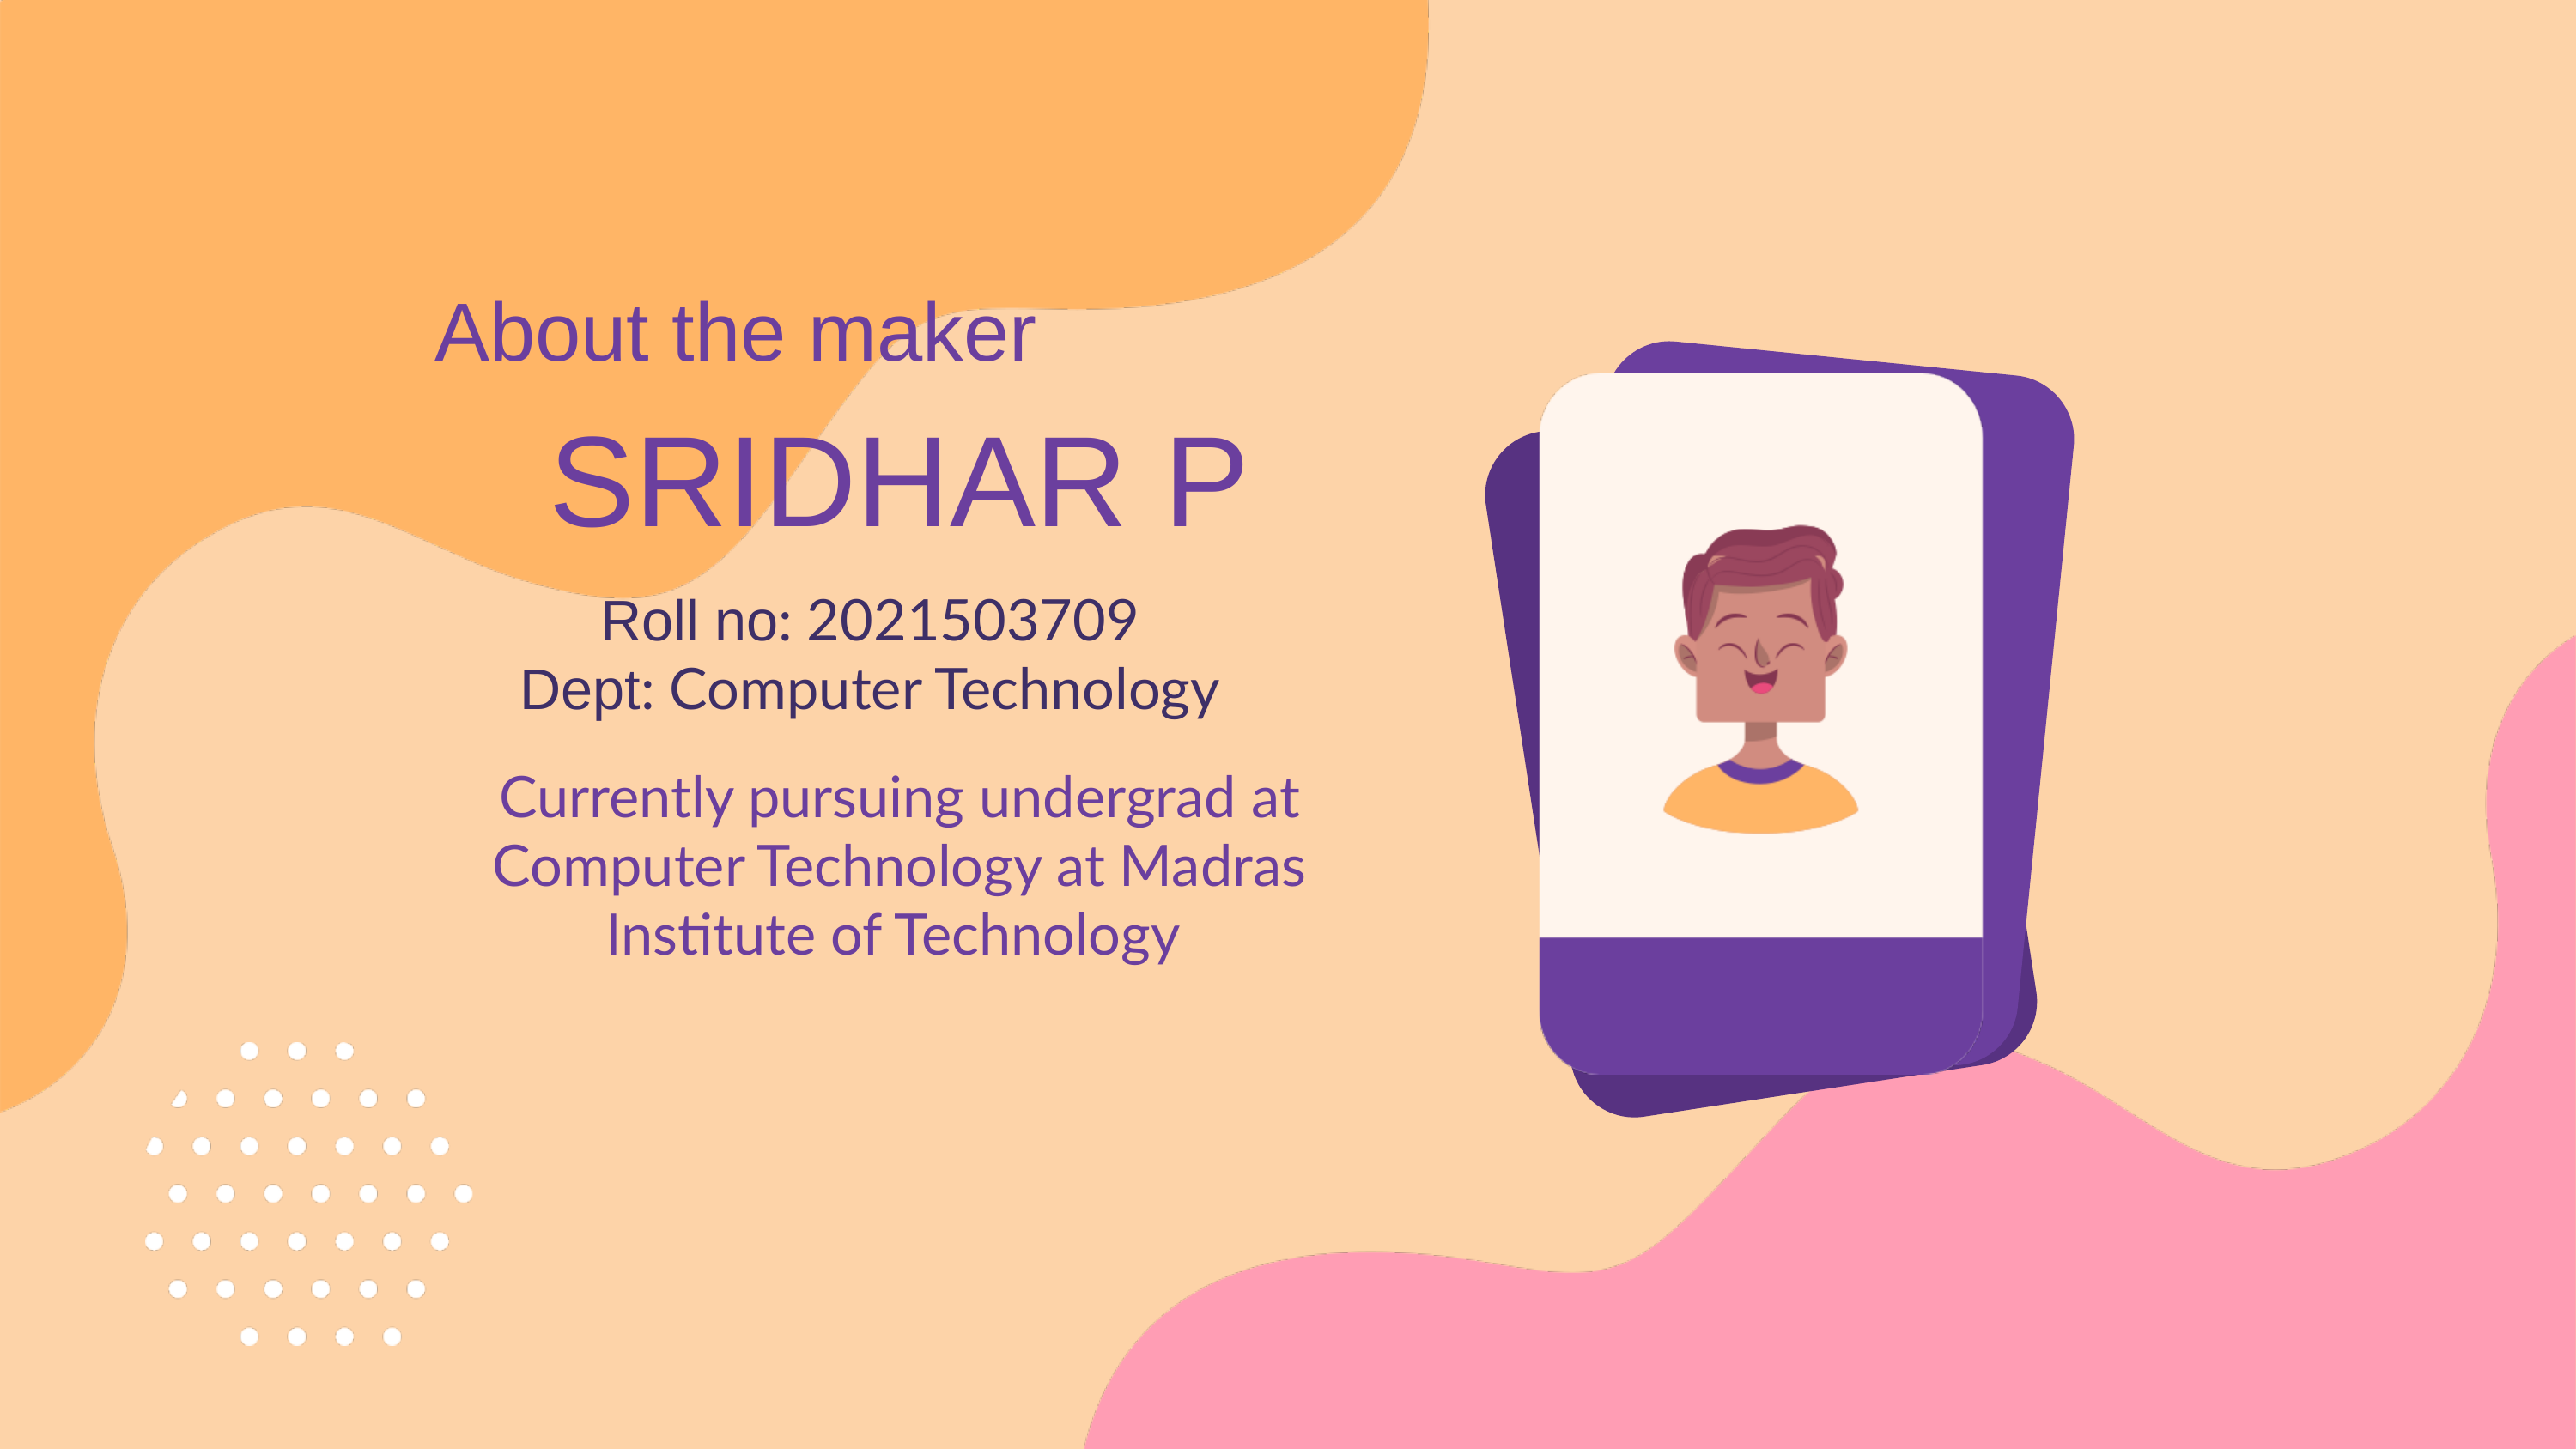

About the maker

SRIDHAR P

Roll no: 2021503709
Dept: Computer Technology

Currently pursuing undergrad at Computer Technology at Madras Institute of Technology